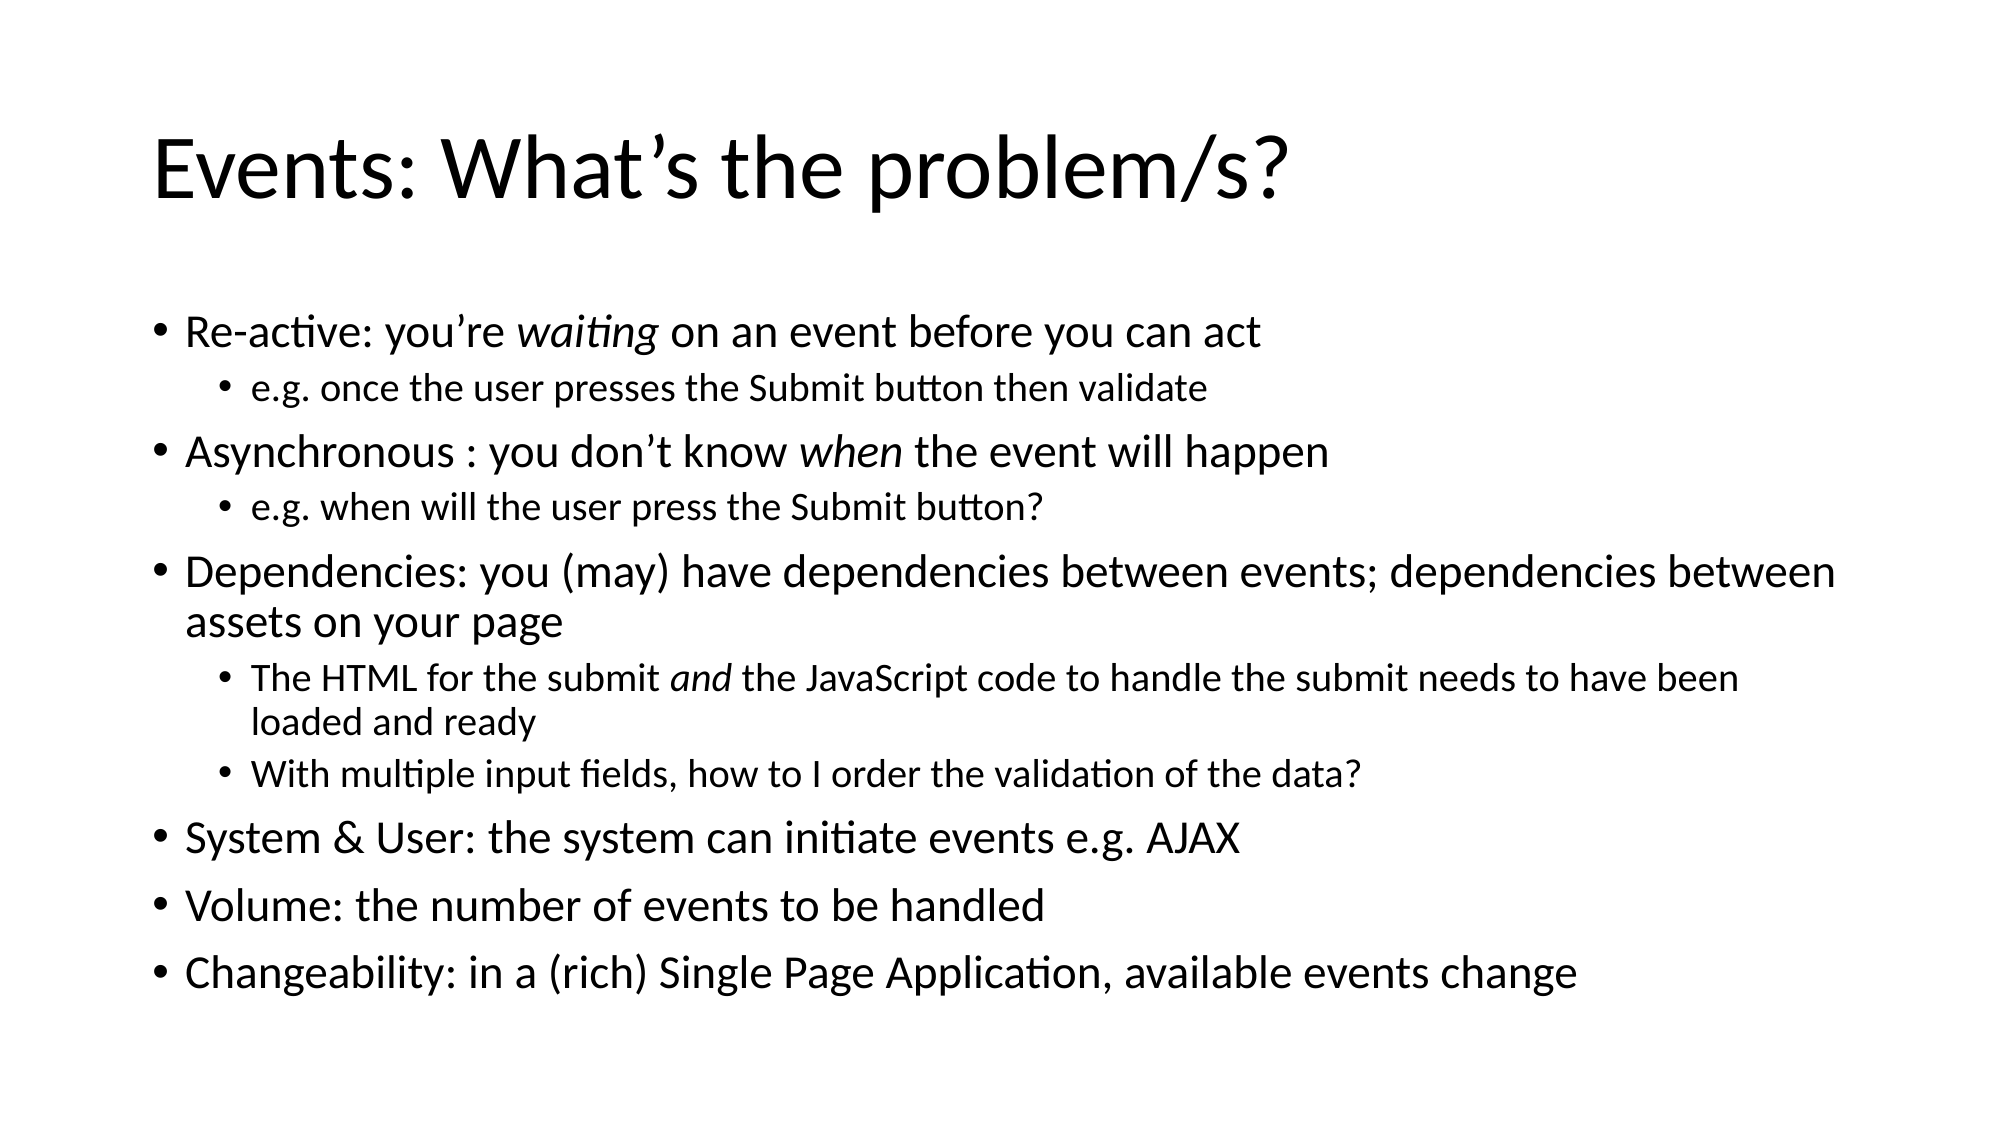

# Events: What’s the problem/s?
Re-active: you’re waiting on an event before you can act
e.g. once the user presses the Submit button then validate
Asynchronous : you don’t know when the event will happen
e.g. when will the user press the Submit button?
Dependencies: you (may) have dependencies between events; dependencies between assets on your page
The HTML for the submit and the JavaScript code to handle the submit needs to have been loaded and ready
With multiple input fields, how to I order the validation of the data?
System & User: the system can initiate events e.g. AJAX
Volume: the number of events to be handled
Changeability: in a (rich) Single Page Application, available events change